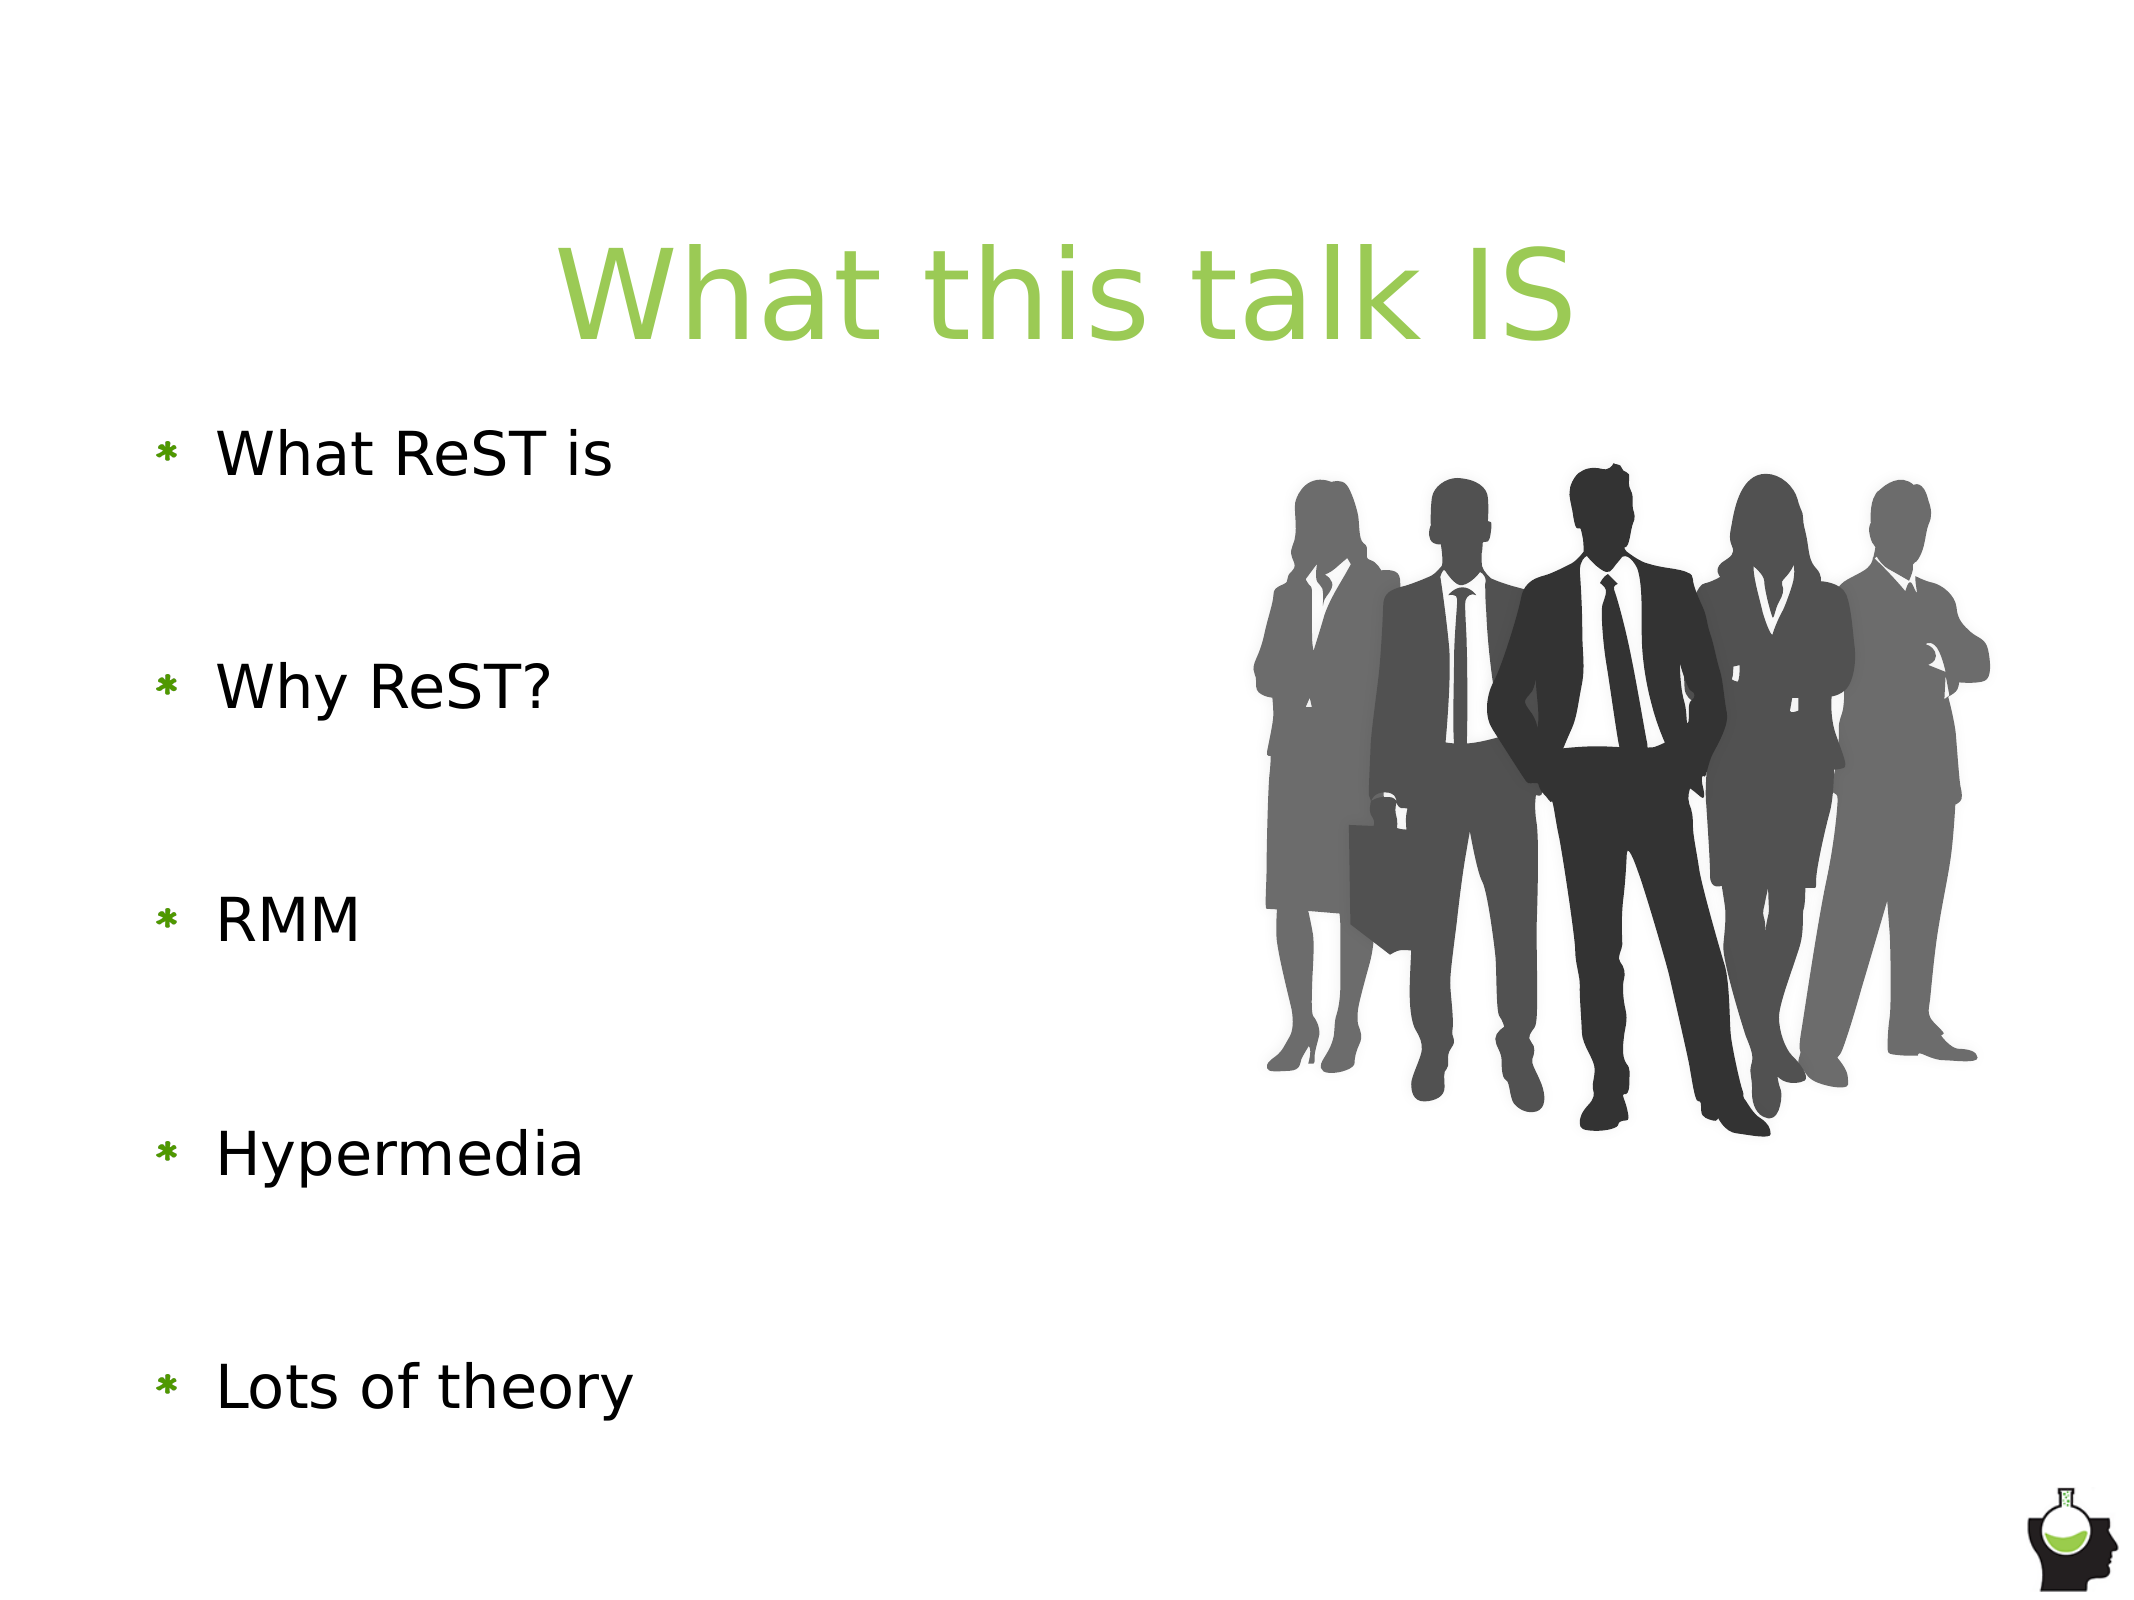

# What this talk IS
What ReST is
Why ReST?
RMM
Hypermedia
Lots of theory